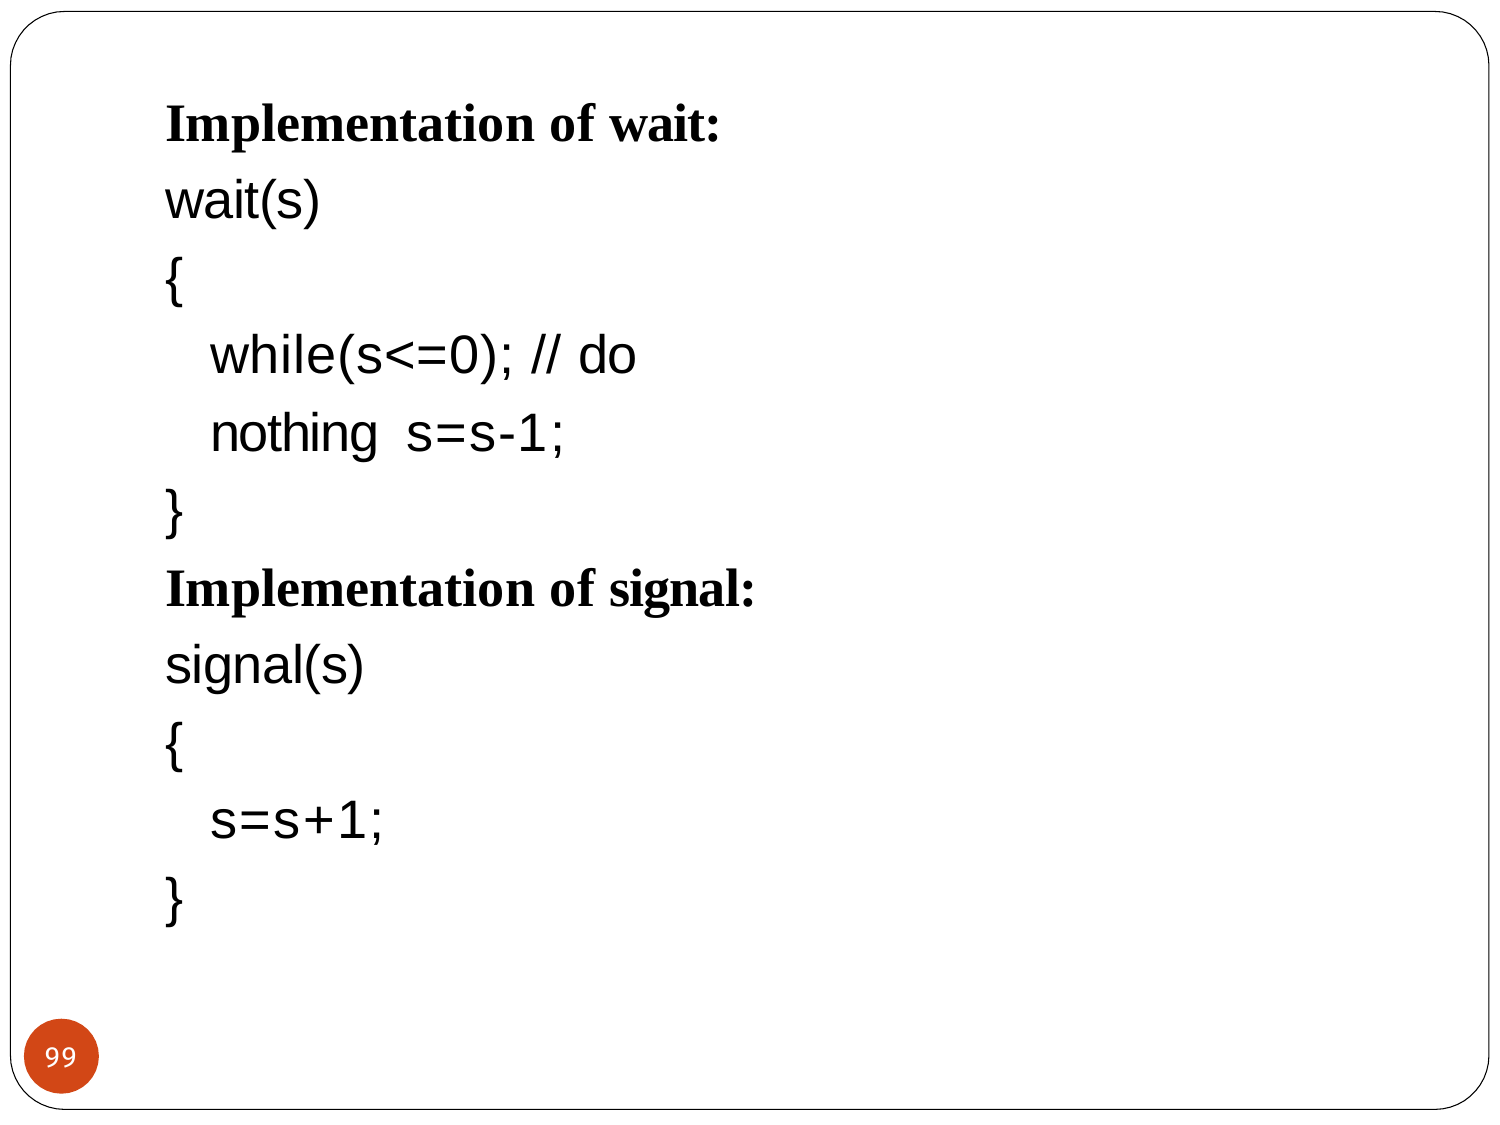

# Implementation of wait:
wait(s)
{
while(s<=0); // do nothing  s=s-1;
}
Implementation of signal:
signal(s)
{
s=s+1;
}

99